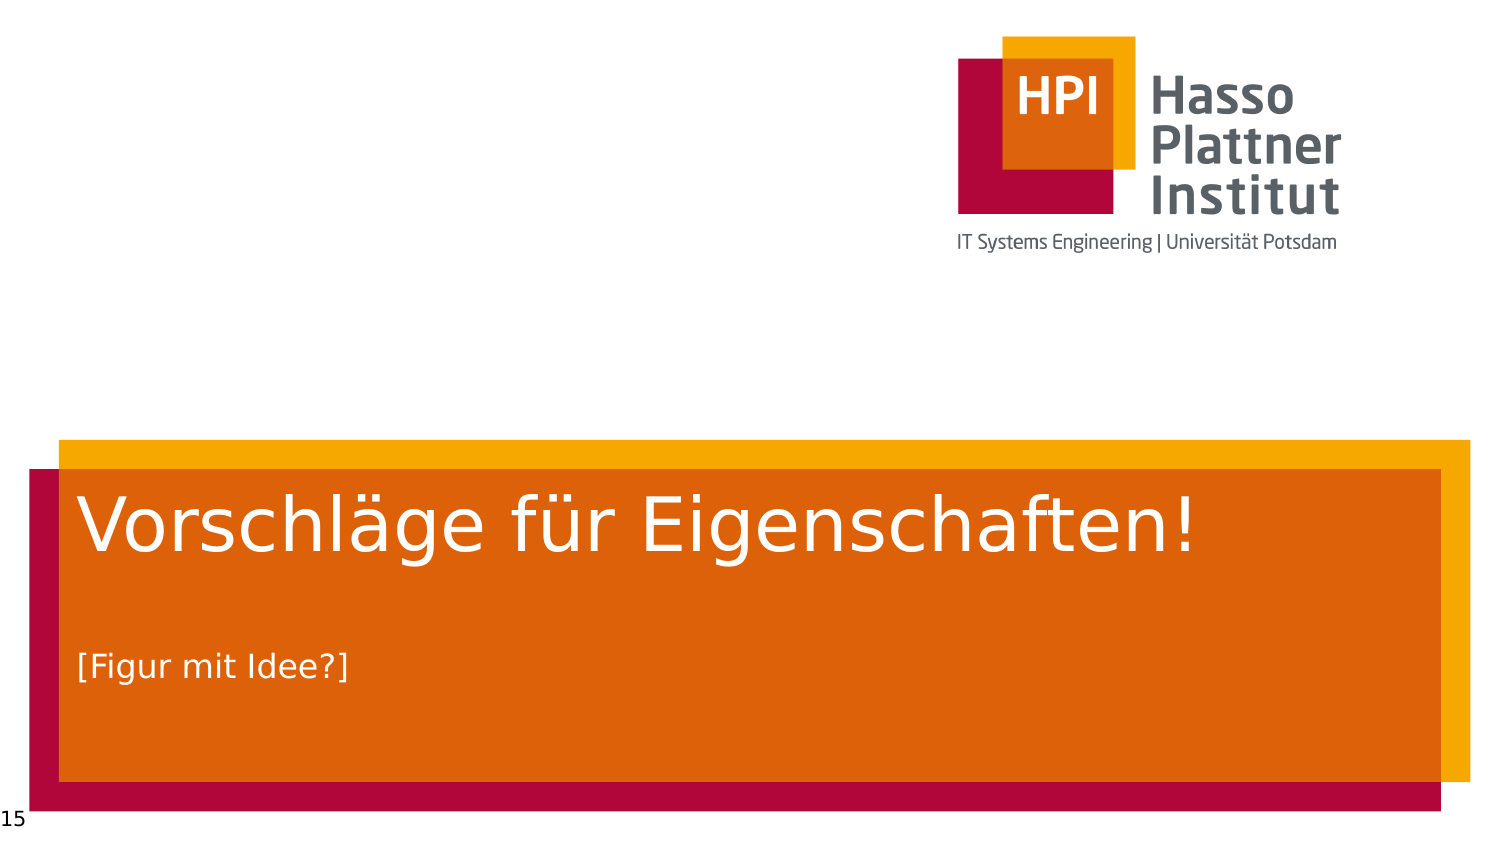

# Vorschläge für Eigenschaften!
[Figur mit Idee?]
15